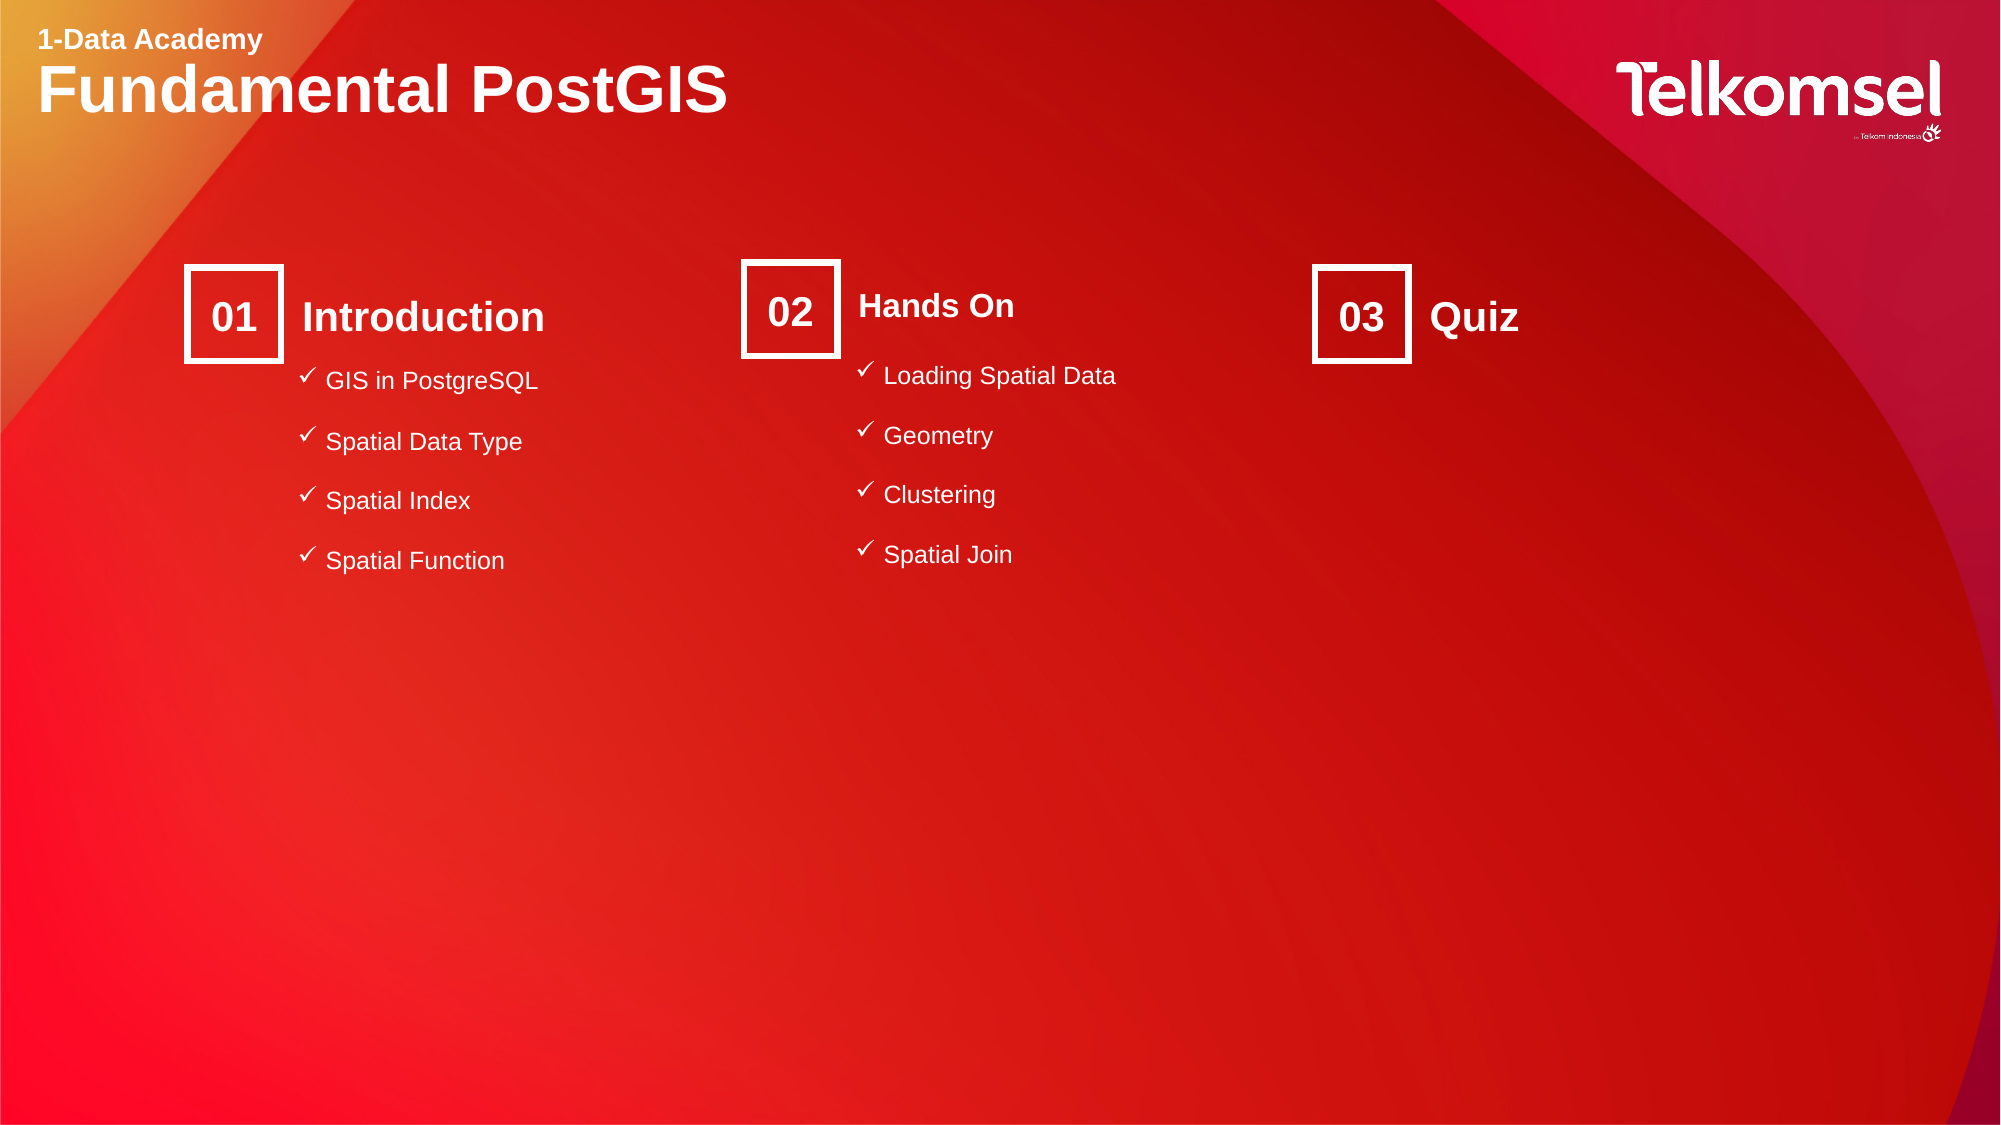

# 1-Data Academy Fundamental PostGIS

02
Hands On
Loading Spatial Data

Geometry

Clustering

Spatial Join

01
Introduction
GIS in PostgreSQL

Spatial Data Type

Spatial Index

Spatial Function

03
Quiz